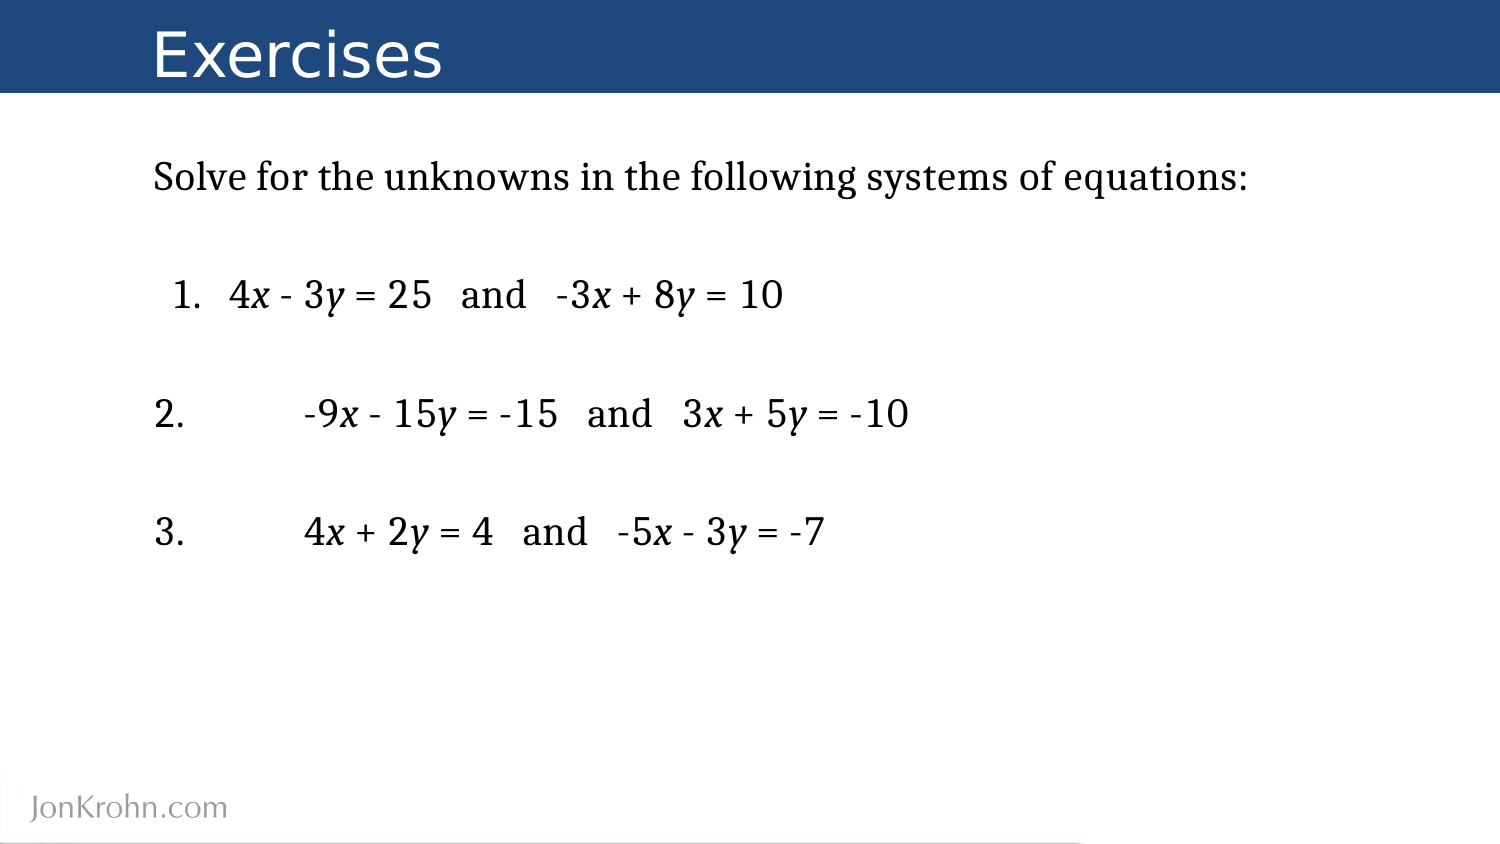

# Exercises
Solve for the unknowns in the following systems of equations:

4x - 3y = 25   and   -3x + 8y = 10

2.	-9x - 15y = -15   and   3x + 5y = -10

3.	4x + 2y = 4   and   -5x - 3y = -7